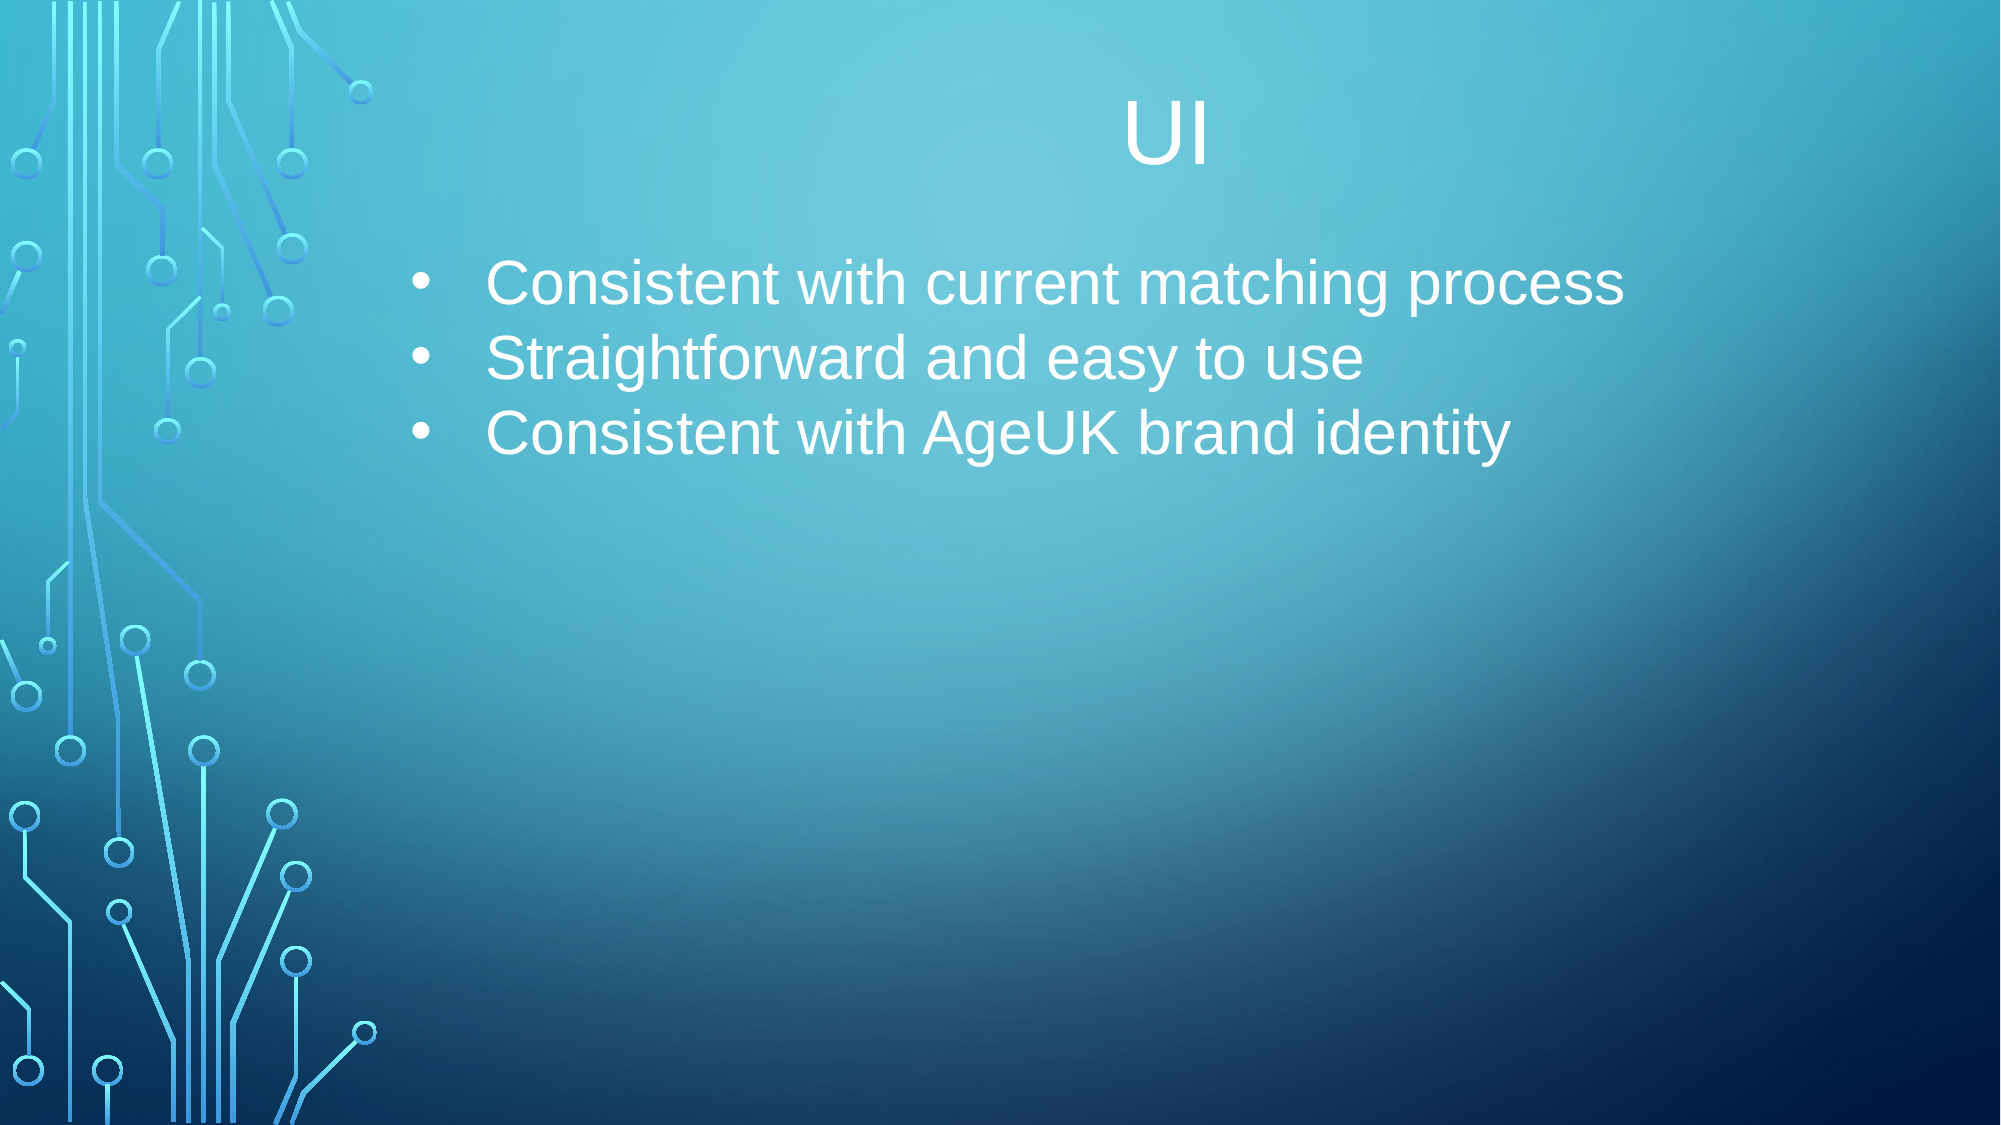

UI
Consistent with current matching process
Straightforward and easy to use
Consistent with AgeUK brand identity